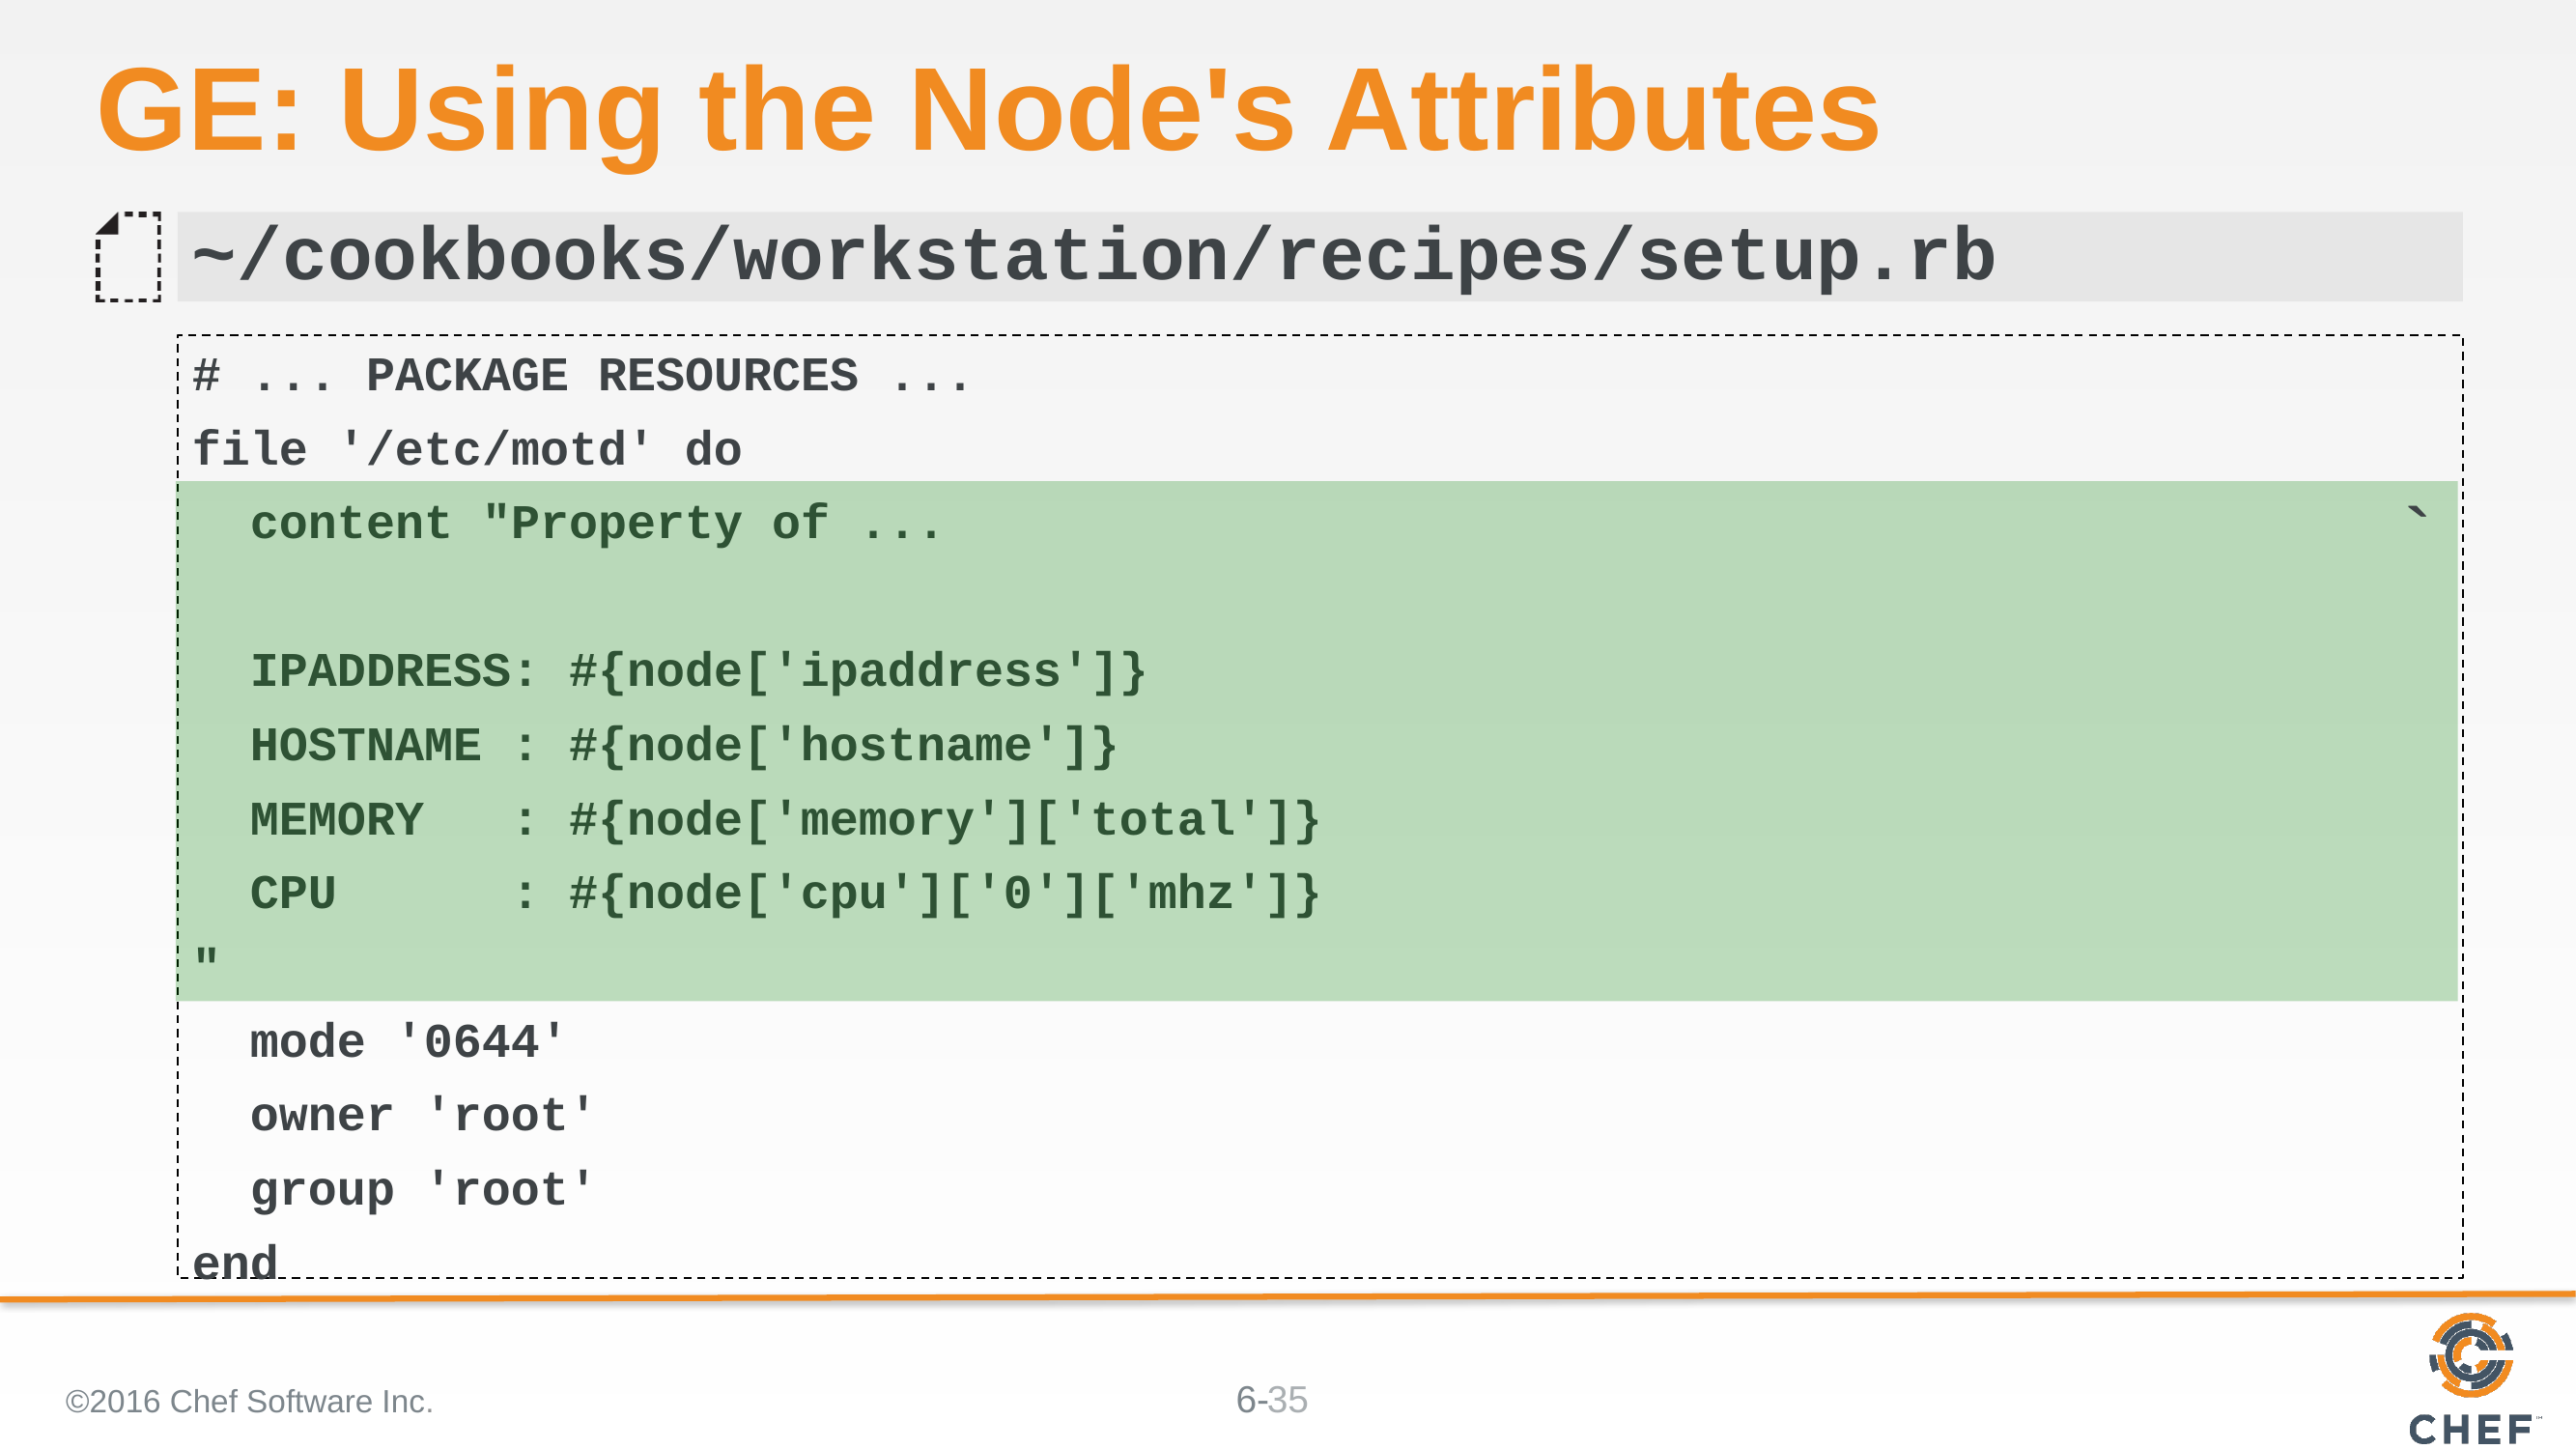

# GE: Using the Node's Attributes
~/cookbooks/workstation/recipes/setup.rb
# ... PACKAGE RESOURCES ...
file '/etc/motd' do
  content "Property of ...

  IPADDRESS: #{node['ipaddress']}
  HOSTNAME : #{node['hostname']}
  MEMORY   : #{node['memory']['total']}
  CPU      : #{node['cpu']['0']['mhz']}
"
  mode '0644'
  owner 'root'
  group 'root'
end

`
©2016 Chef Software Inc.
35